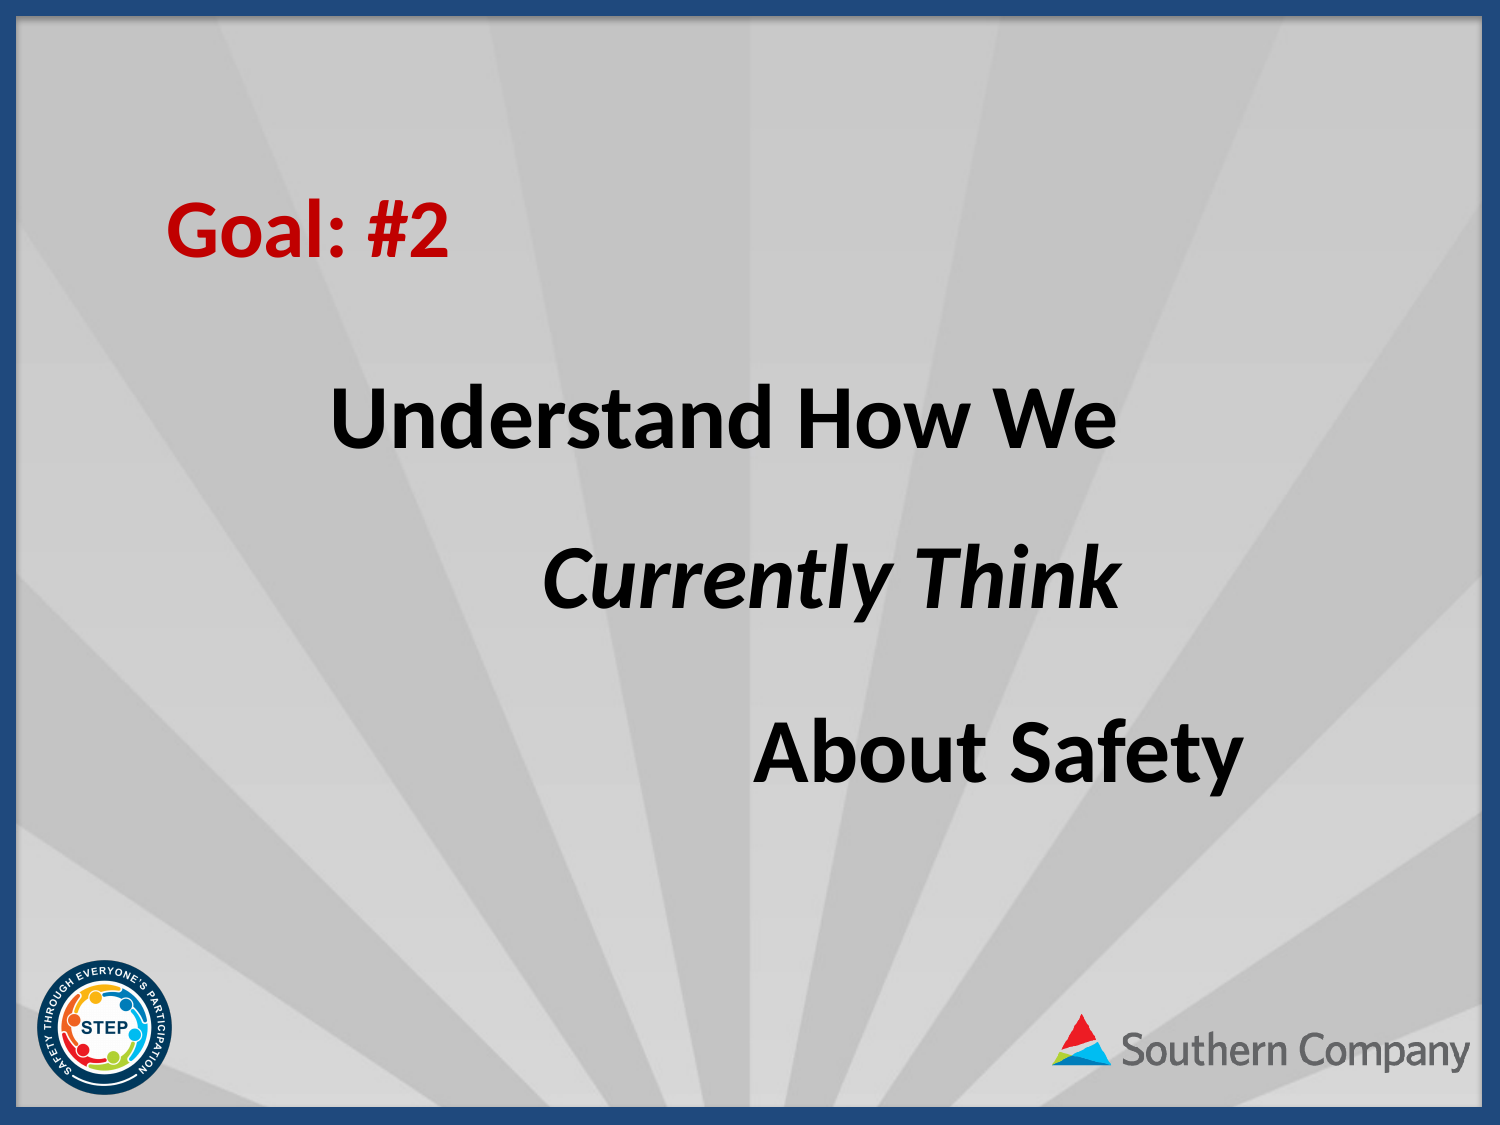

Goal: #2
Understand How We
Currently Think
About Safety